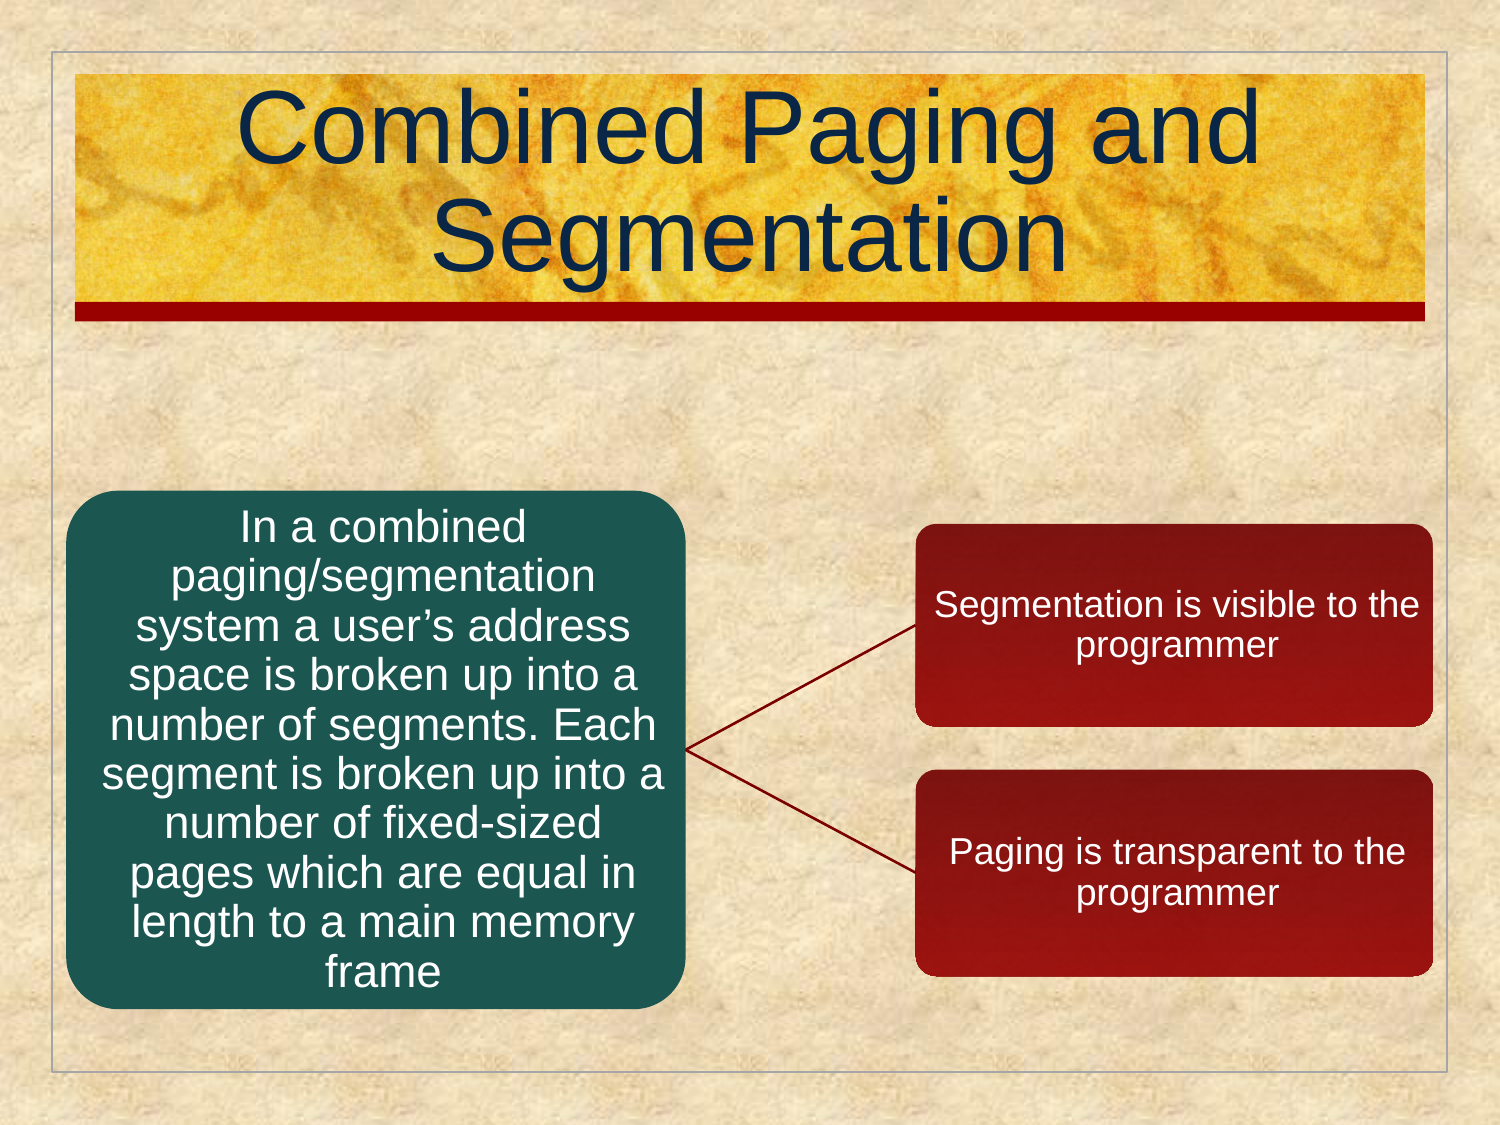

# Combined Paging and Segmentation
In a combined paging/segmentation system a user’s address space is broken up into a number of segments. Each segment is broken up into a number of fixed-sized pages which are equal in length to a main memory frame

Segmentation is visible to the programmer

Paging is transparent to the programmer